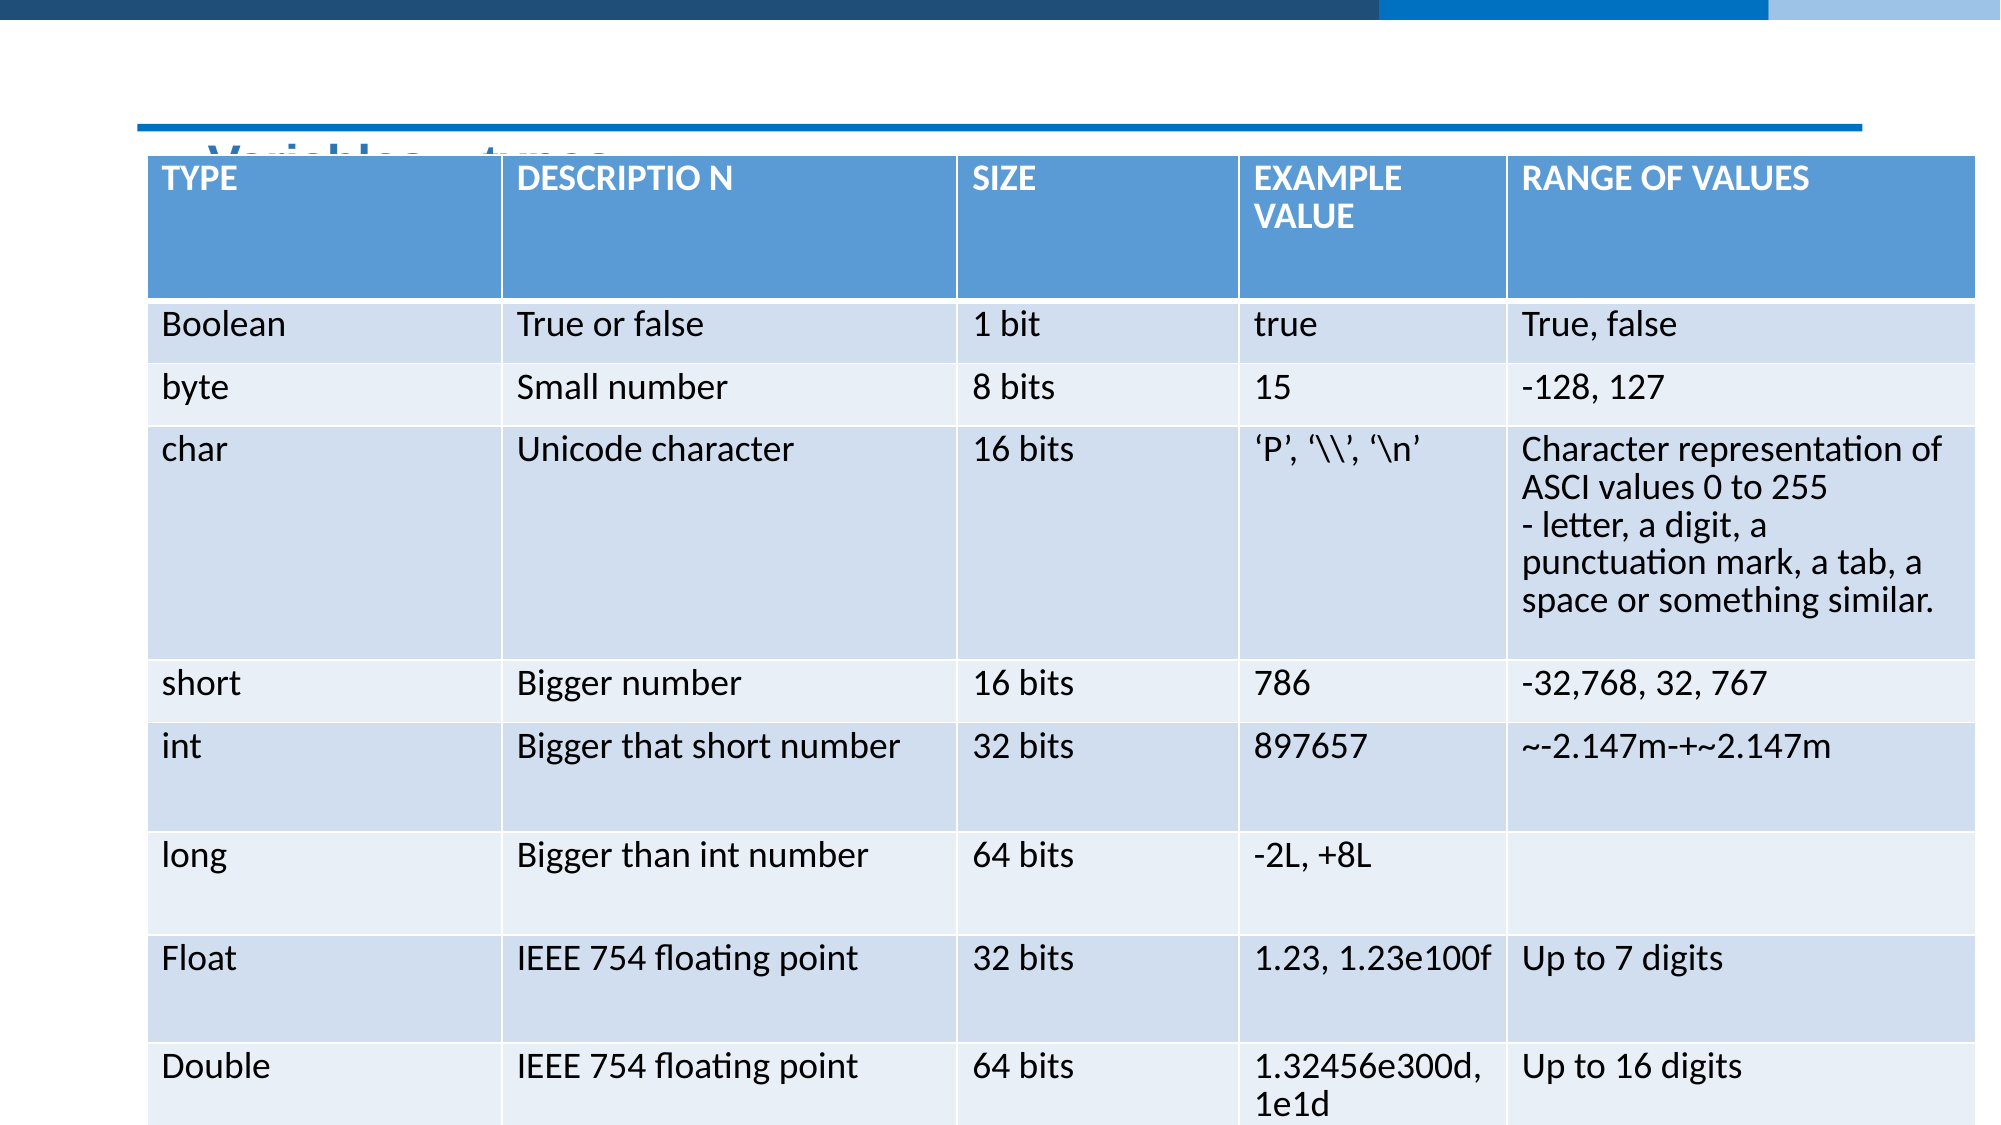

# Variables – types
| TYPE | DESCRIPTIO N | SIZE | EXAMPLE VALUE | RANGE OF VALUES |
| --- | --- | --- | --- | --- |
| Boolean | True or false | 1 bit | true | True, false |
| byte | Small number | 8 bits | 15 | -128, 127 |
| char | Unicode character | 16 bits | ‘P’, ‘\\’, ‘\n’ | Character representation of ASCI values 0 to 255 - letter, a digit, a punctuation mark, a tab, a space or something similar. |
| short | Bigger number | 16 bits | 786 | -32,768, 32, 767 |
| int | Bigger that short number | 32 bits | 897657 | ~-2.147m-+~2.147m |
| long | Bigger than int number | 64 bits | -2L, +8L |  |
| Float | IEEE 754 floating point | 32 bits | 1.23, 1.23e100f | Up to 7 digits |
| Double | IEEE 754 floating point | 64 bits | 1.32456e300d, 1e1d | Up to 16 digits |